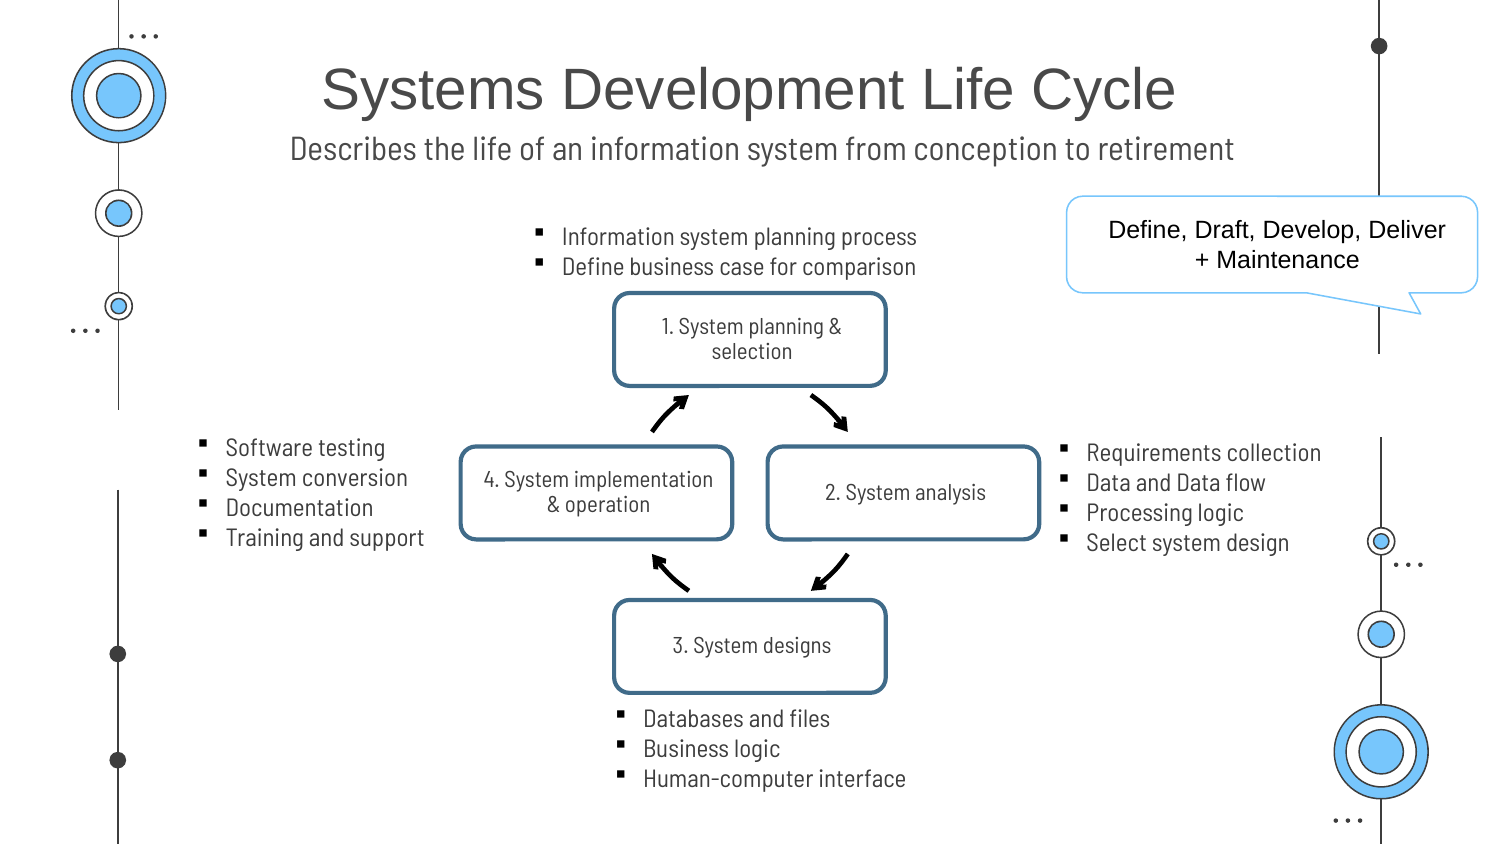

# Systems Development Life Cycle
Describes the life of an information system from conception to retirement

Define, Draft, Develop, Deliver + Maintenance
Information system planning process
Define business case for comparison

1. System planning & selection
2. System analysis
3. System designs
4. System implementation & operation
Software testing
System conversion
Documentation
Training and support
Requirements collection
Data and Data flow
Processing logic
Select system design

Databases and files
Business logic
Human-computer interface